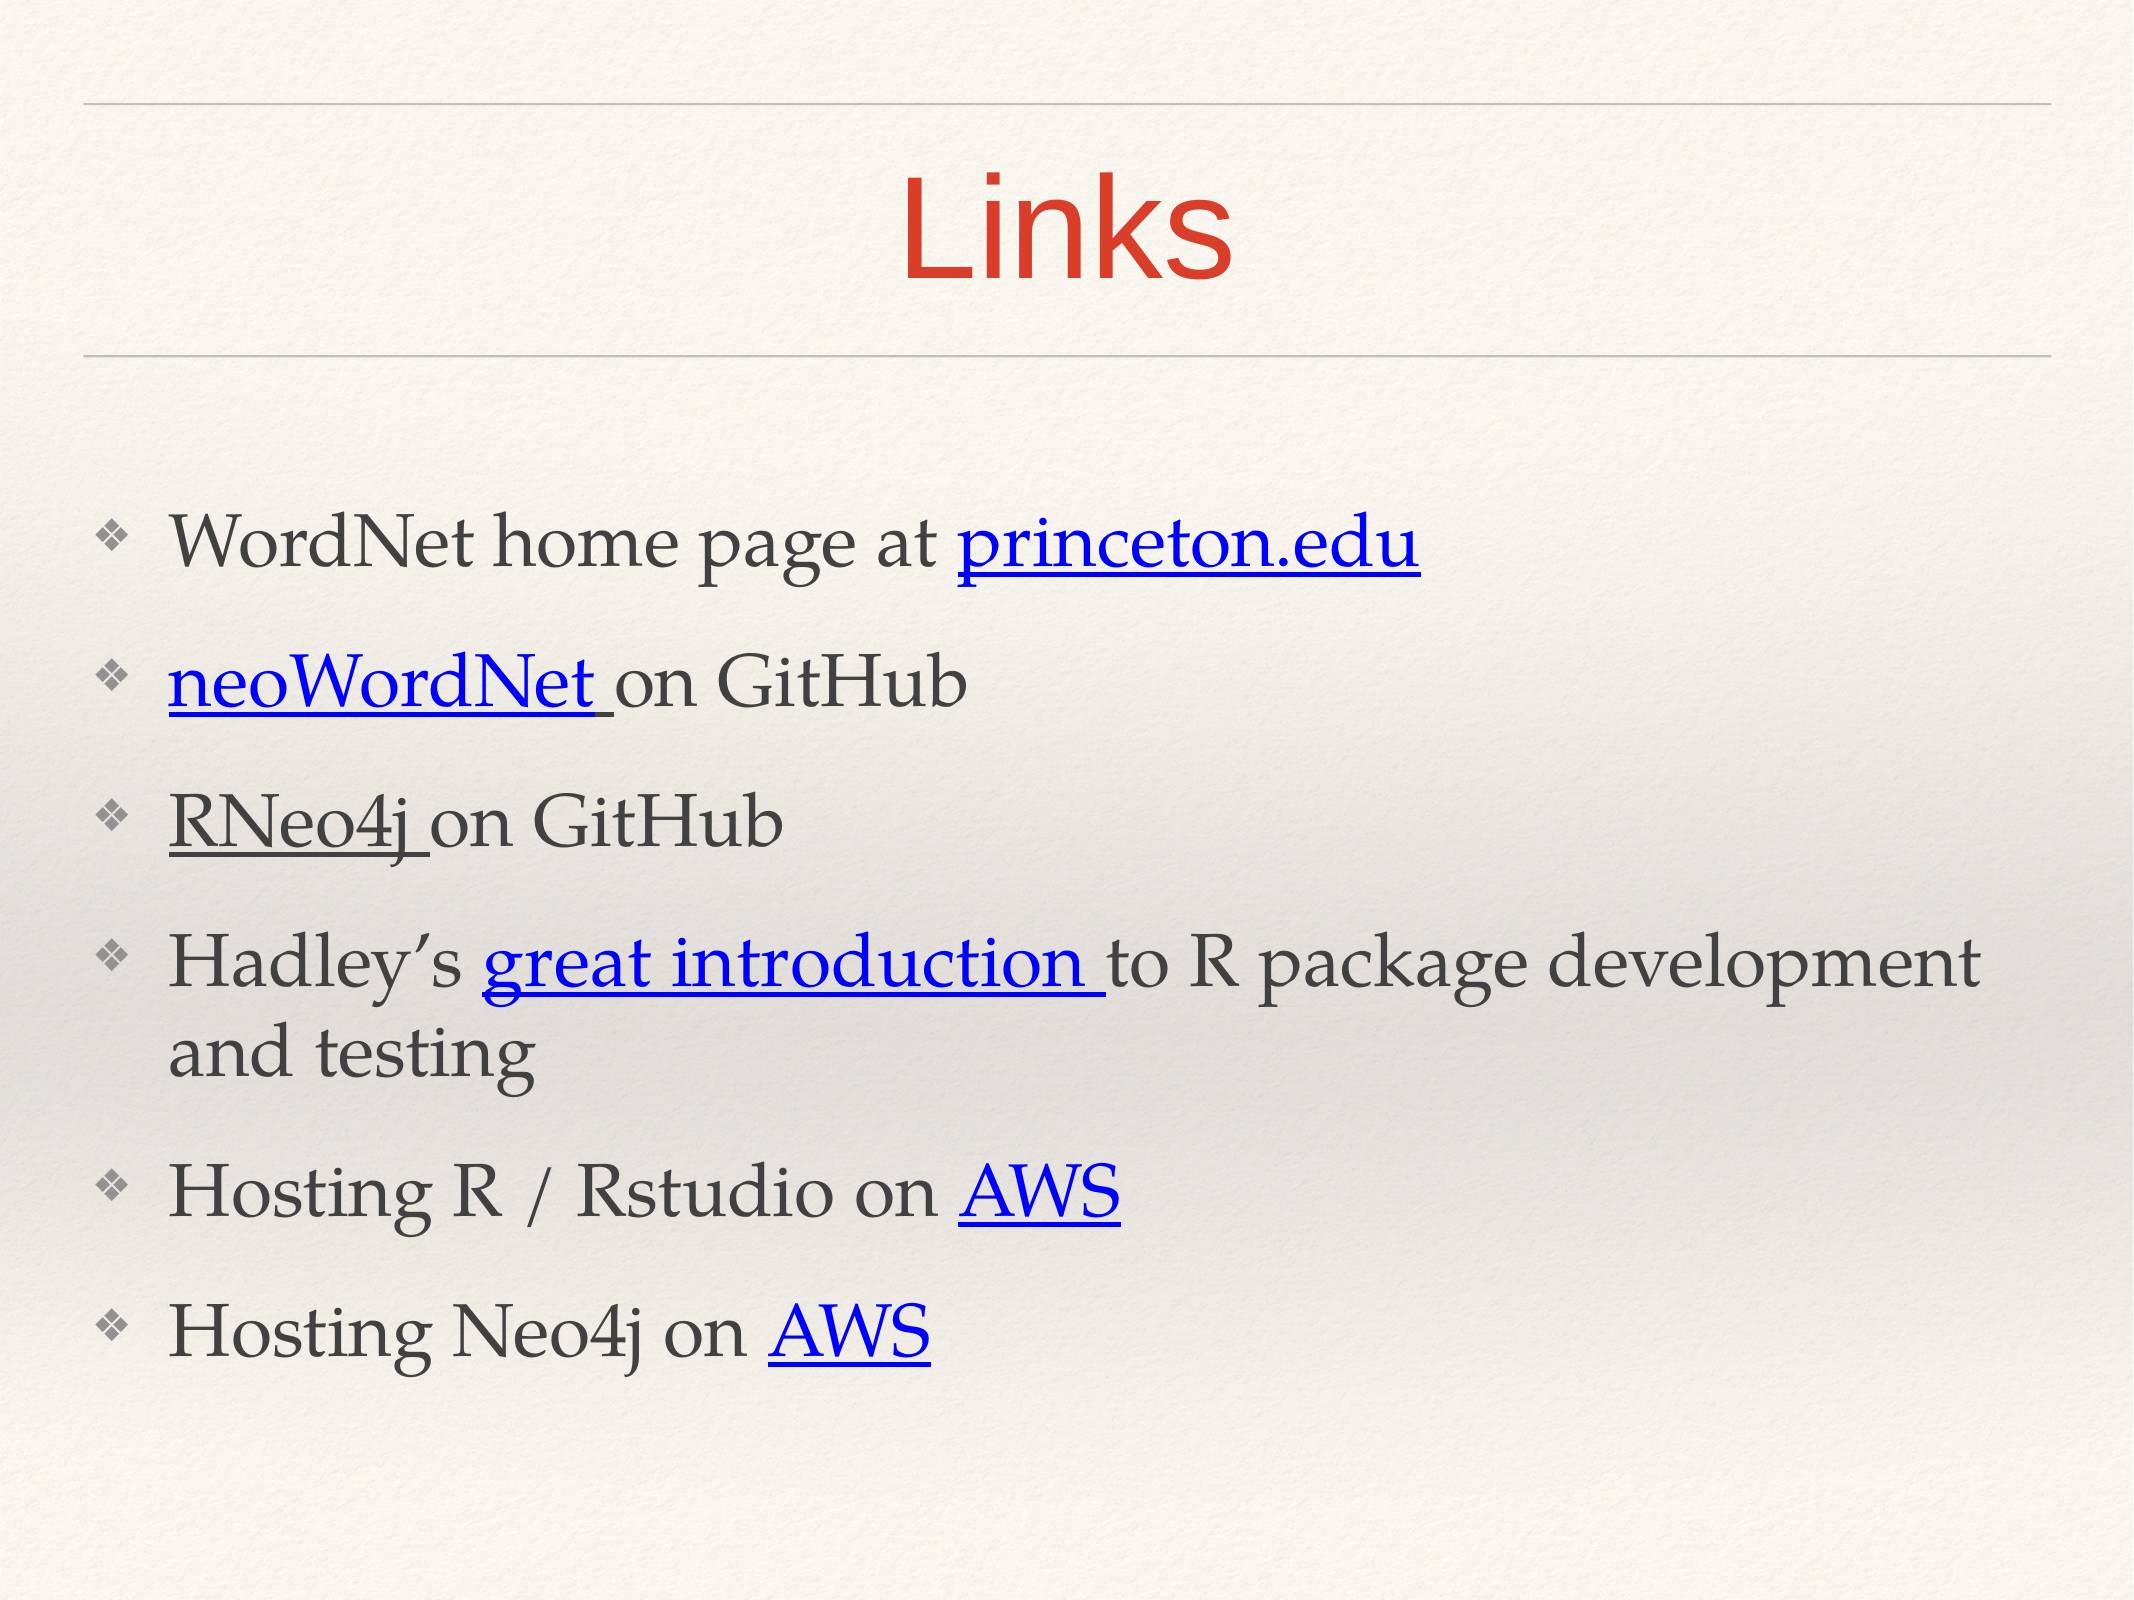

# Links
WordNet home page at princeton.edu
neoWordNet on GitHub
RNeo4j on GitHub
Hadley’s great introduction to R package development and testing
Hosting R / Rstudio on AWS
Hosting Neo4j on AWS